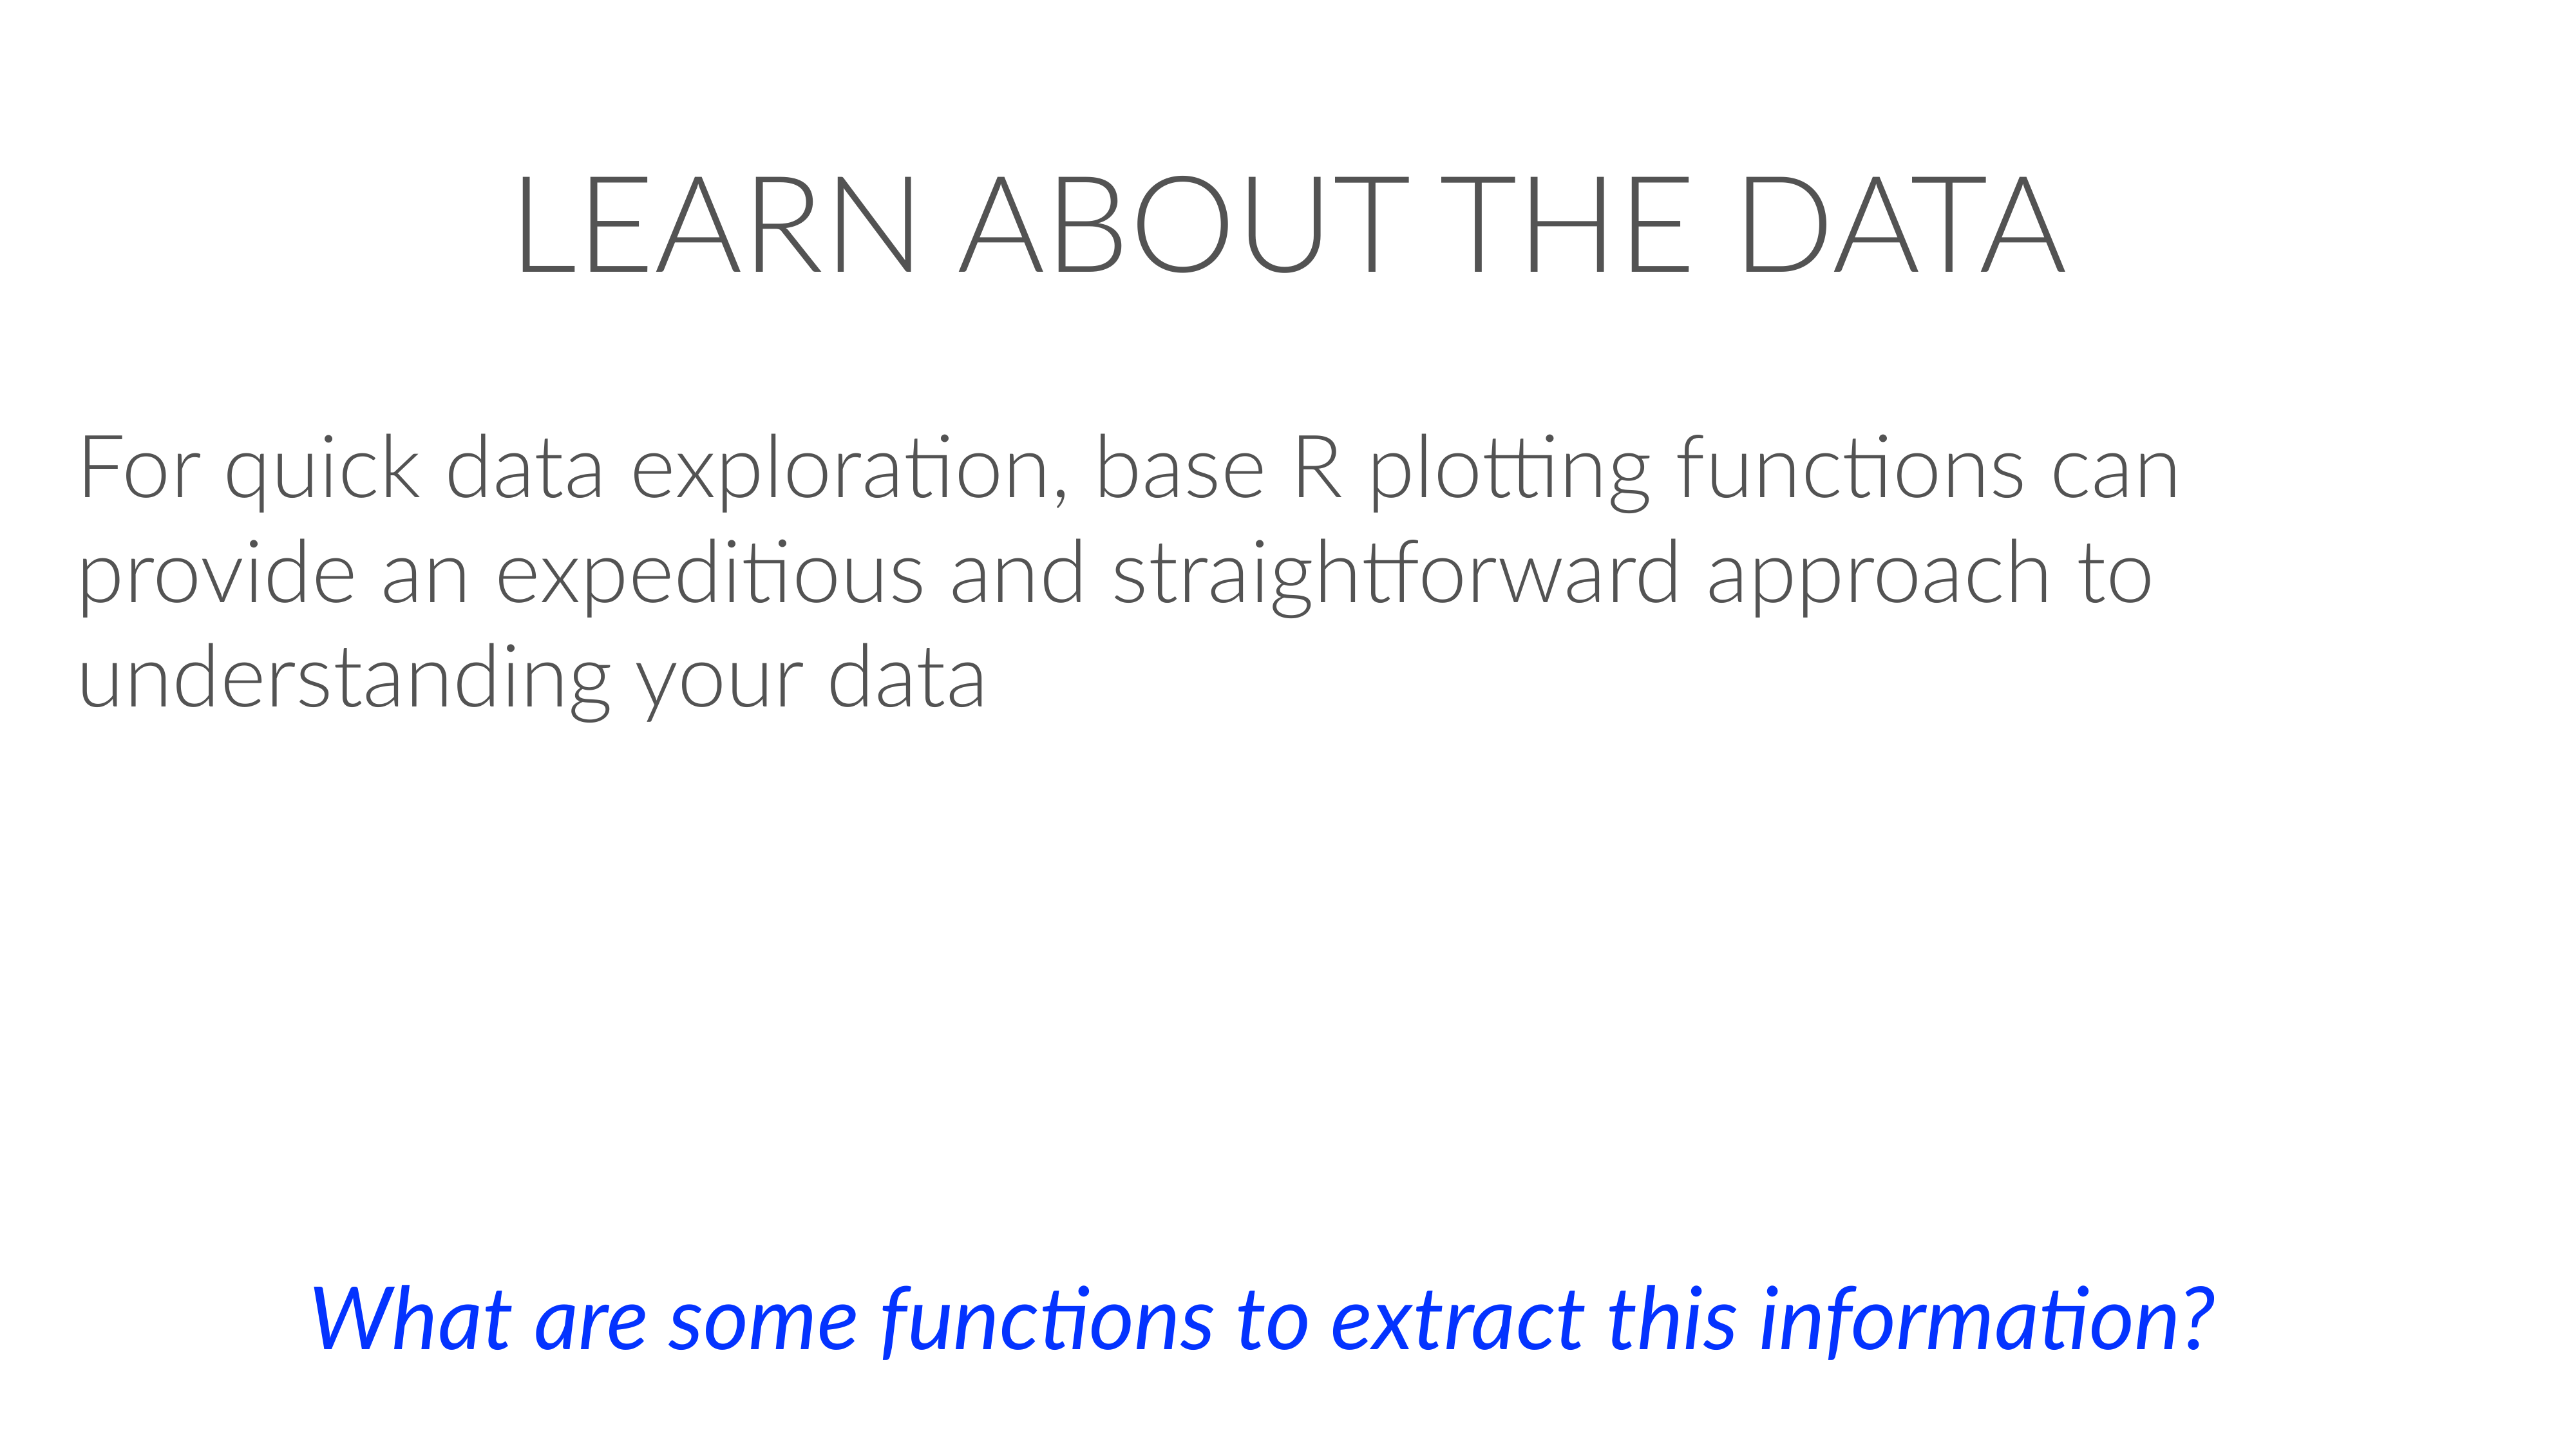

# learn about the data
For quick data exploration, base R plotting functions can provide an expeditious and straightforward approach to understanding your data
What are some functions to extract this information?